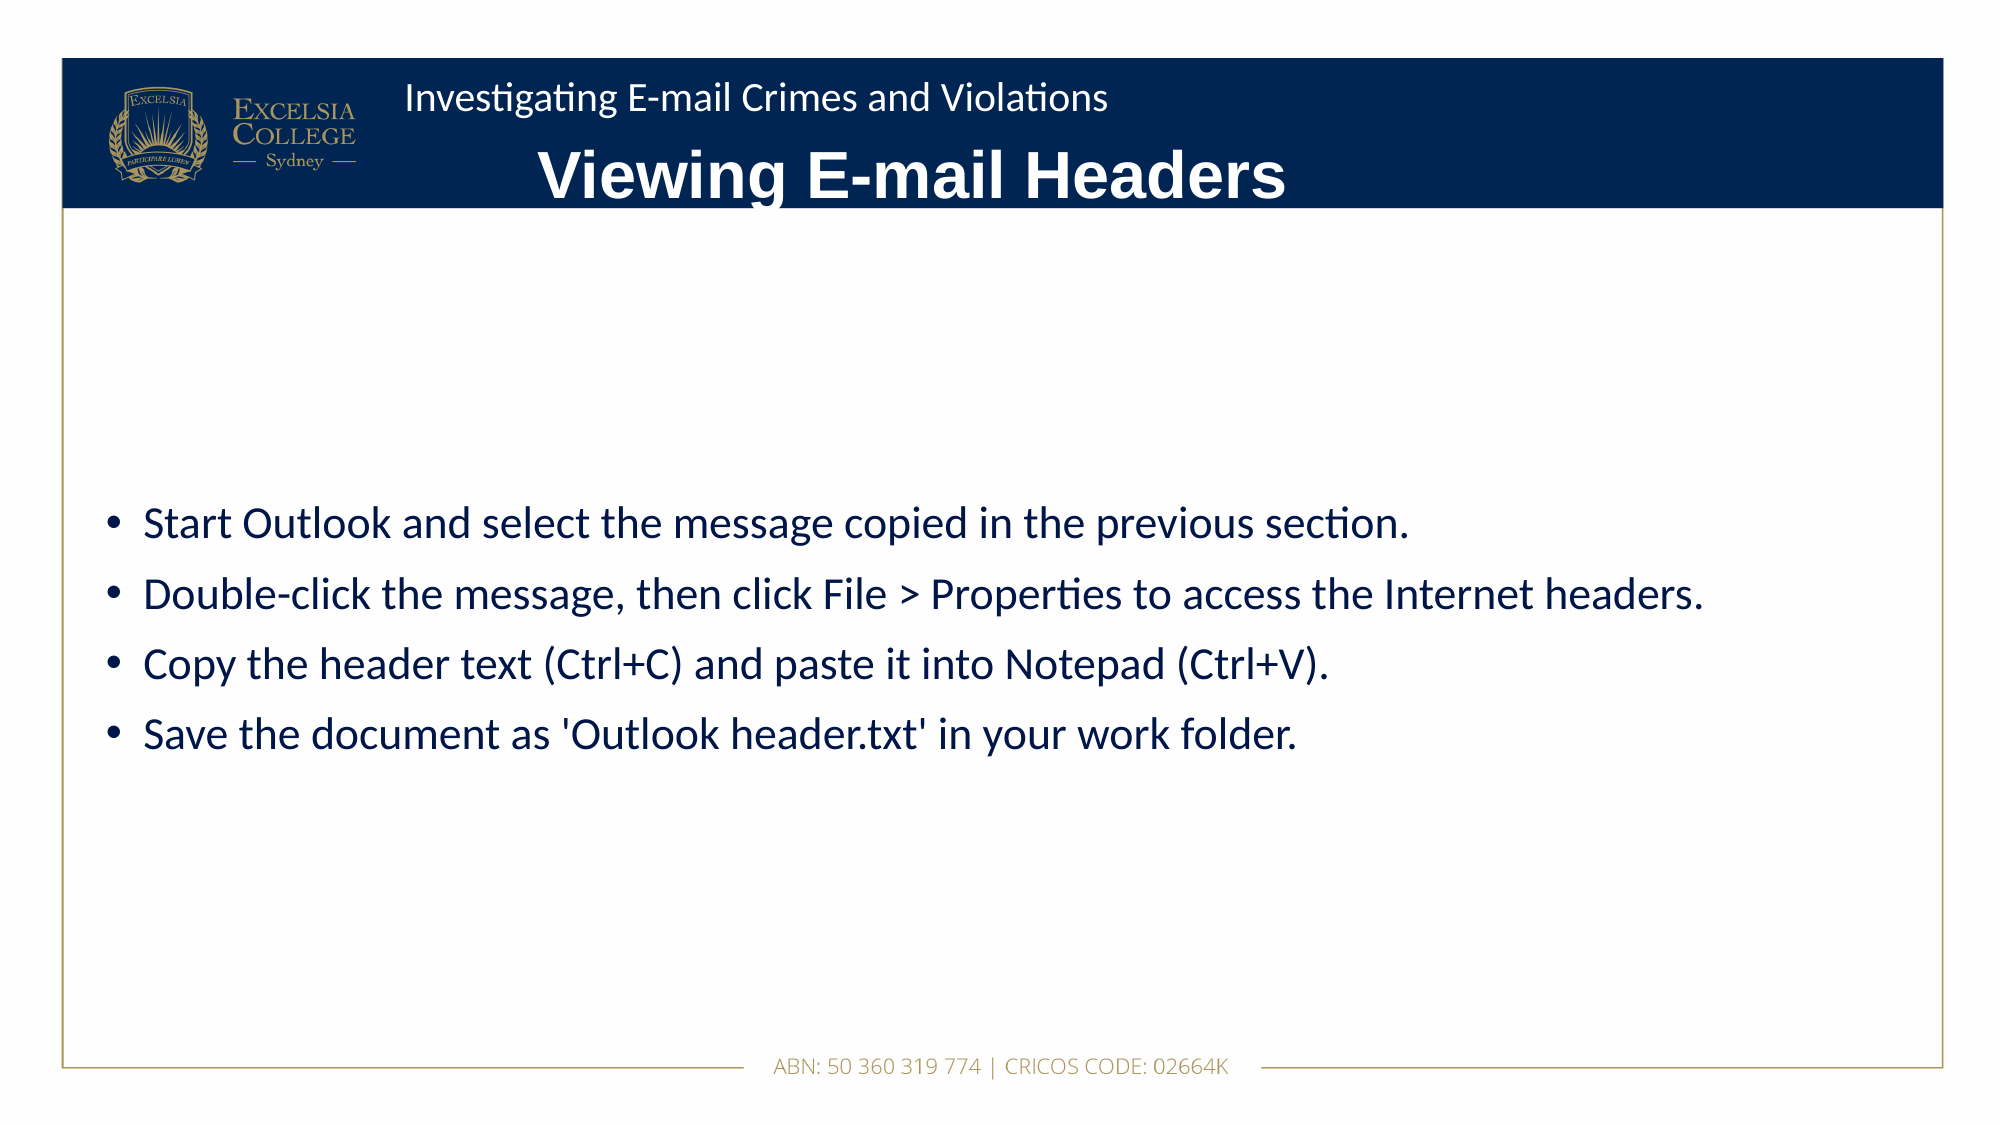

# Investigating E-mail Crimes and Violations
Viewing E-mail Headers
Start Outlook and select the message copied in the previous section.
Double-click the message, then click File > Properties to access the Internet headers.
Copy the header text (Ctrl+C) and paste it into Notepad (Ctrl+V).
Save the document as 'Outlook header.txt' in your work folder.